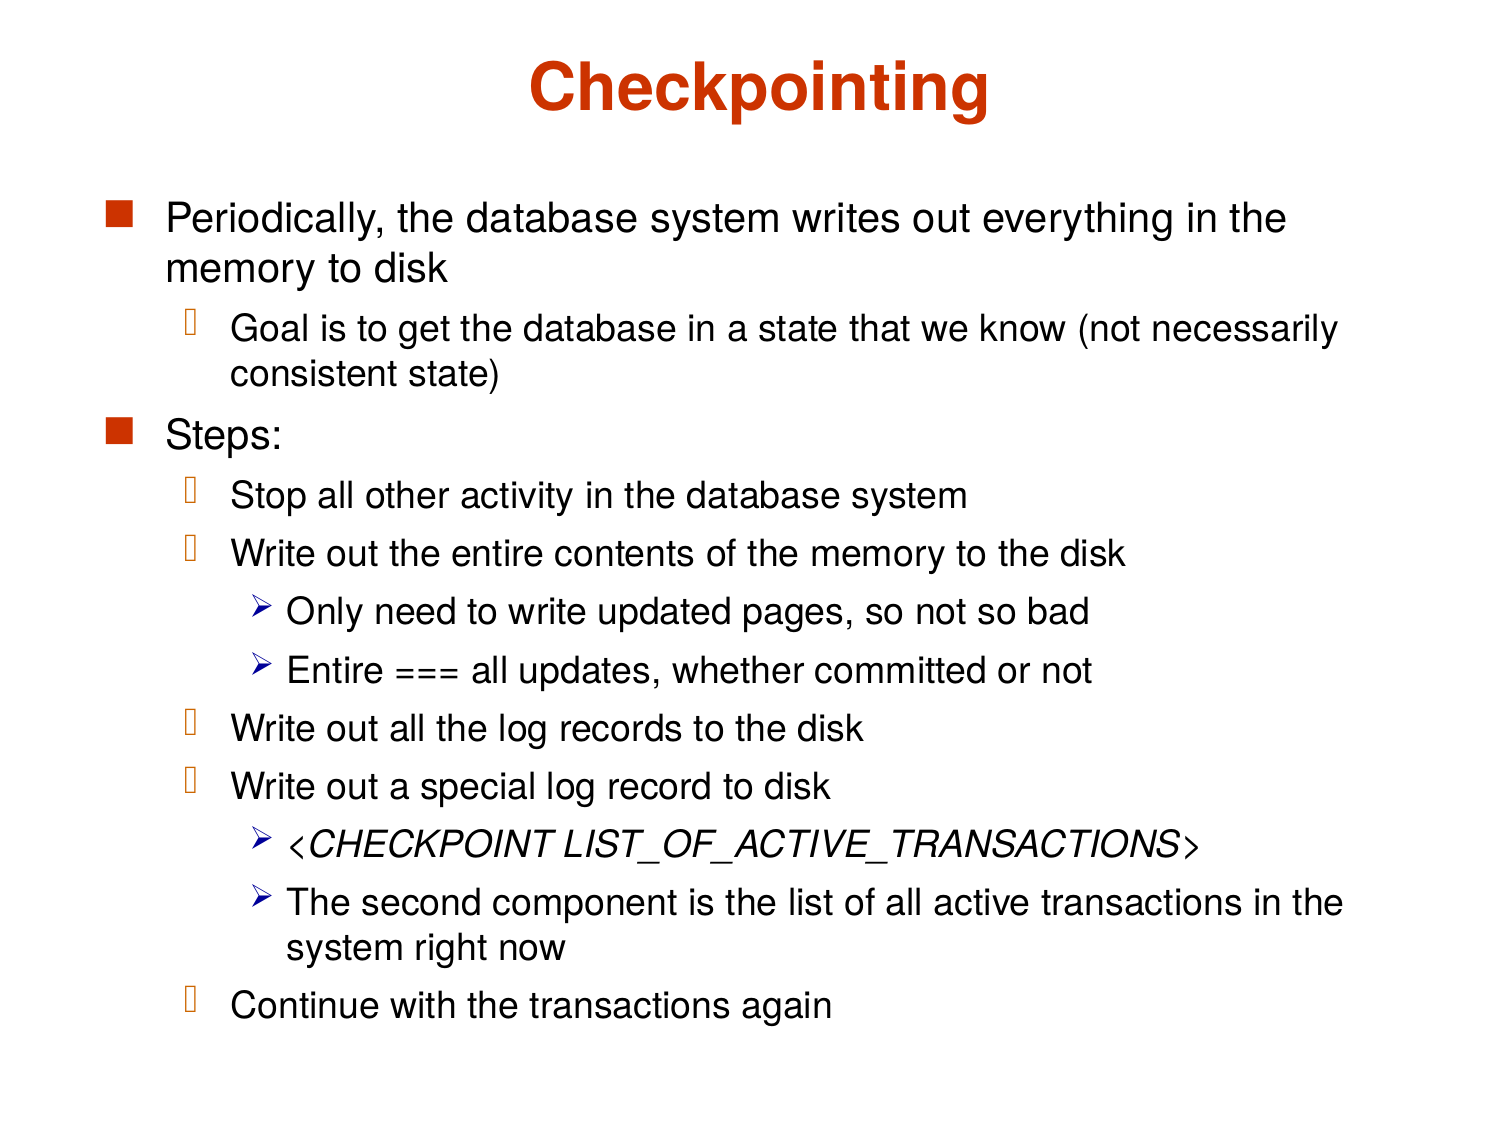

# Checkpointing
Periodically, the database system writes out everything in the memory to disk
Goal is to get the database in a state that we know (not necessarily consistent state)
Steps:
Stop all other activity in the database system
Write out the entire contents of the memory to the disk
Only need to write updated pages, so not so bad
Entire === all updates, whether committed or not
Write out all the log records to the disk
Write out a special log record to disk
<CHECKPOINT LIST_OF_ACTIVE_TRANSACTIONS>
The second component is the list of all active transactions in the system right now
Continue with the transactions again